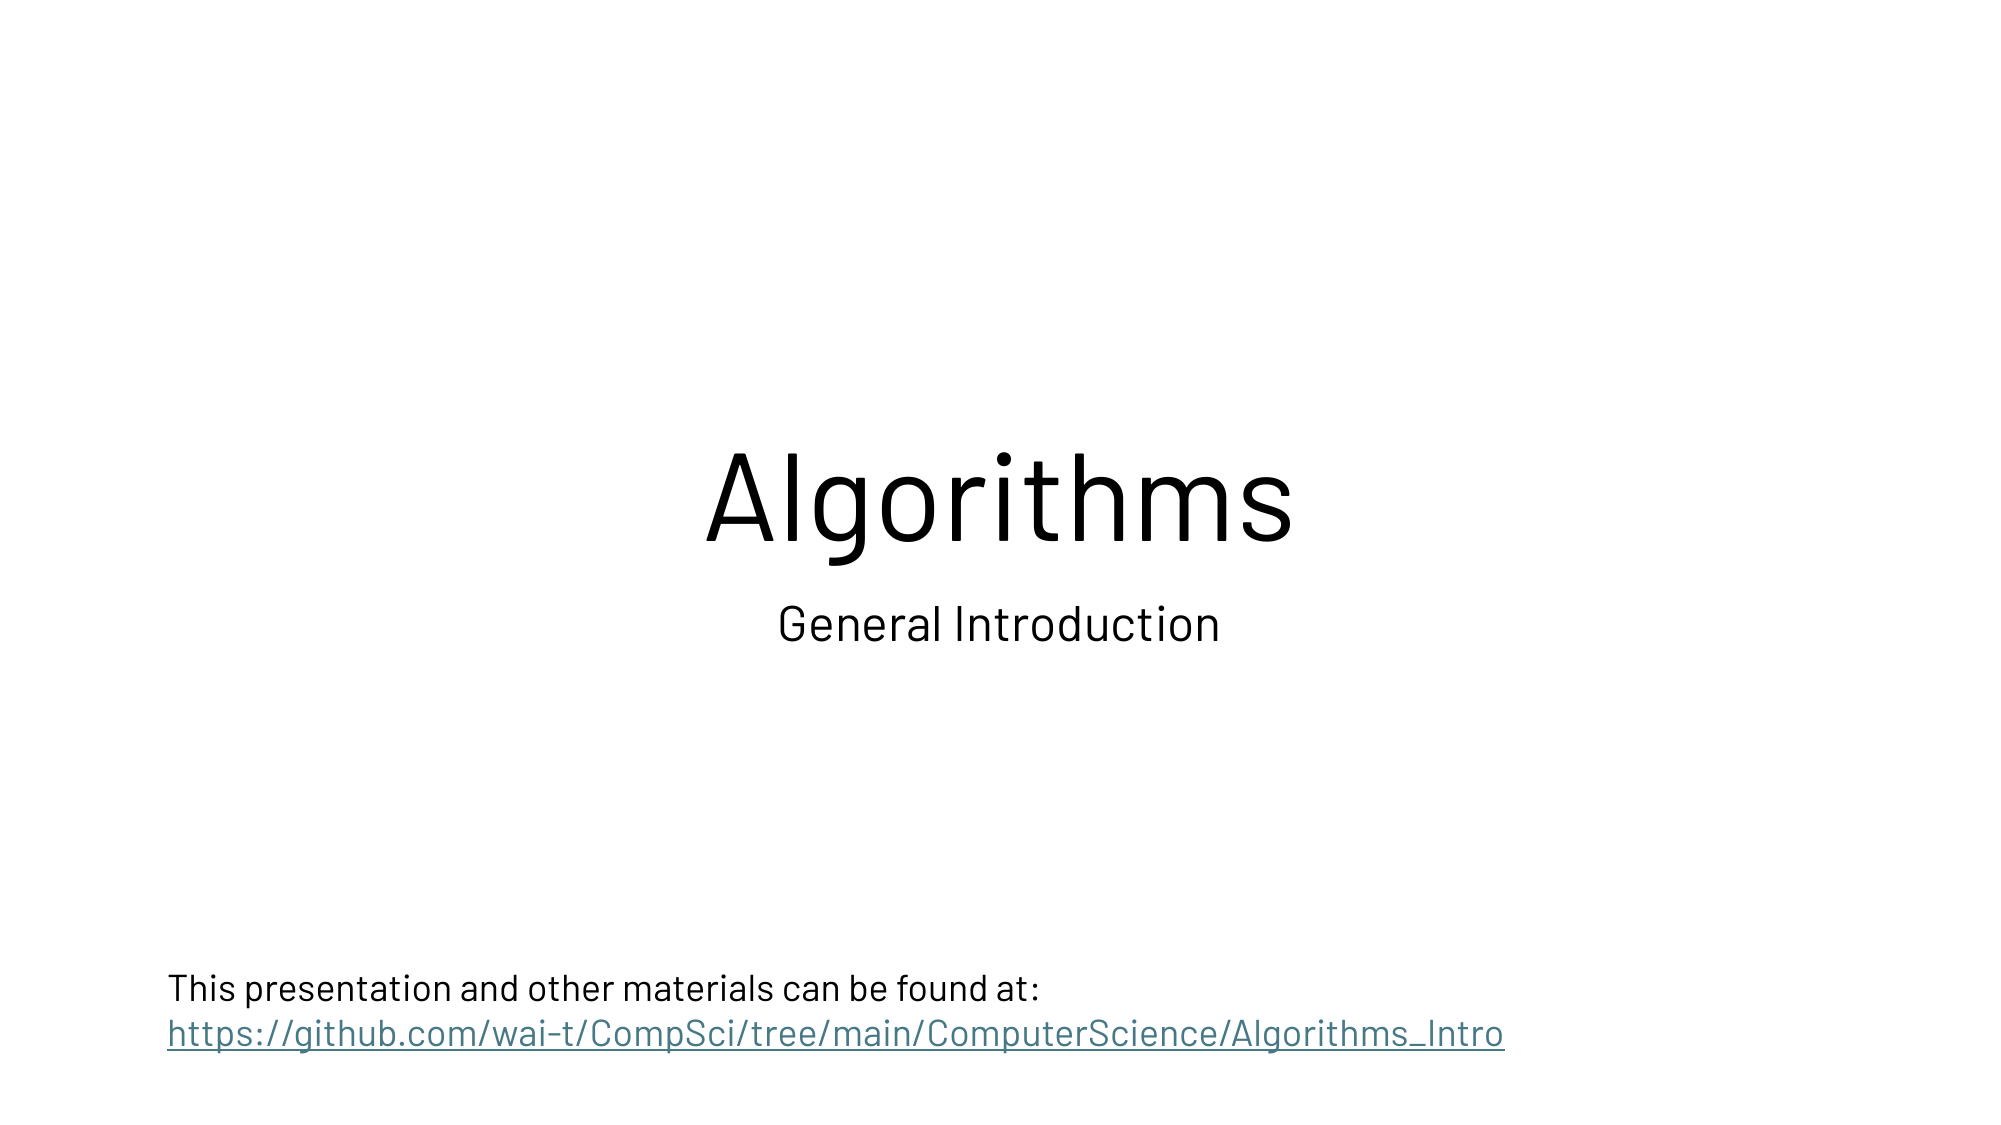

# Algorithms
General Introduction
This presentation and other materials can be found at:
https://github.com/wai-t/CompSci/tree/main/ComputerScience/Algorithms_Intro